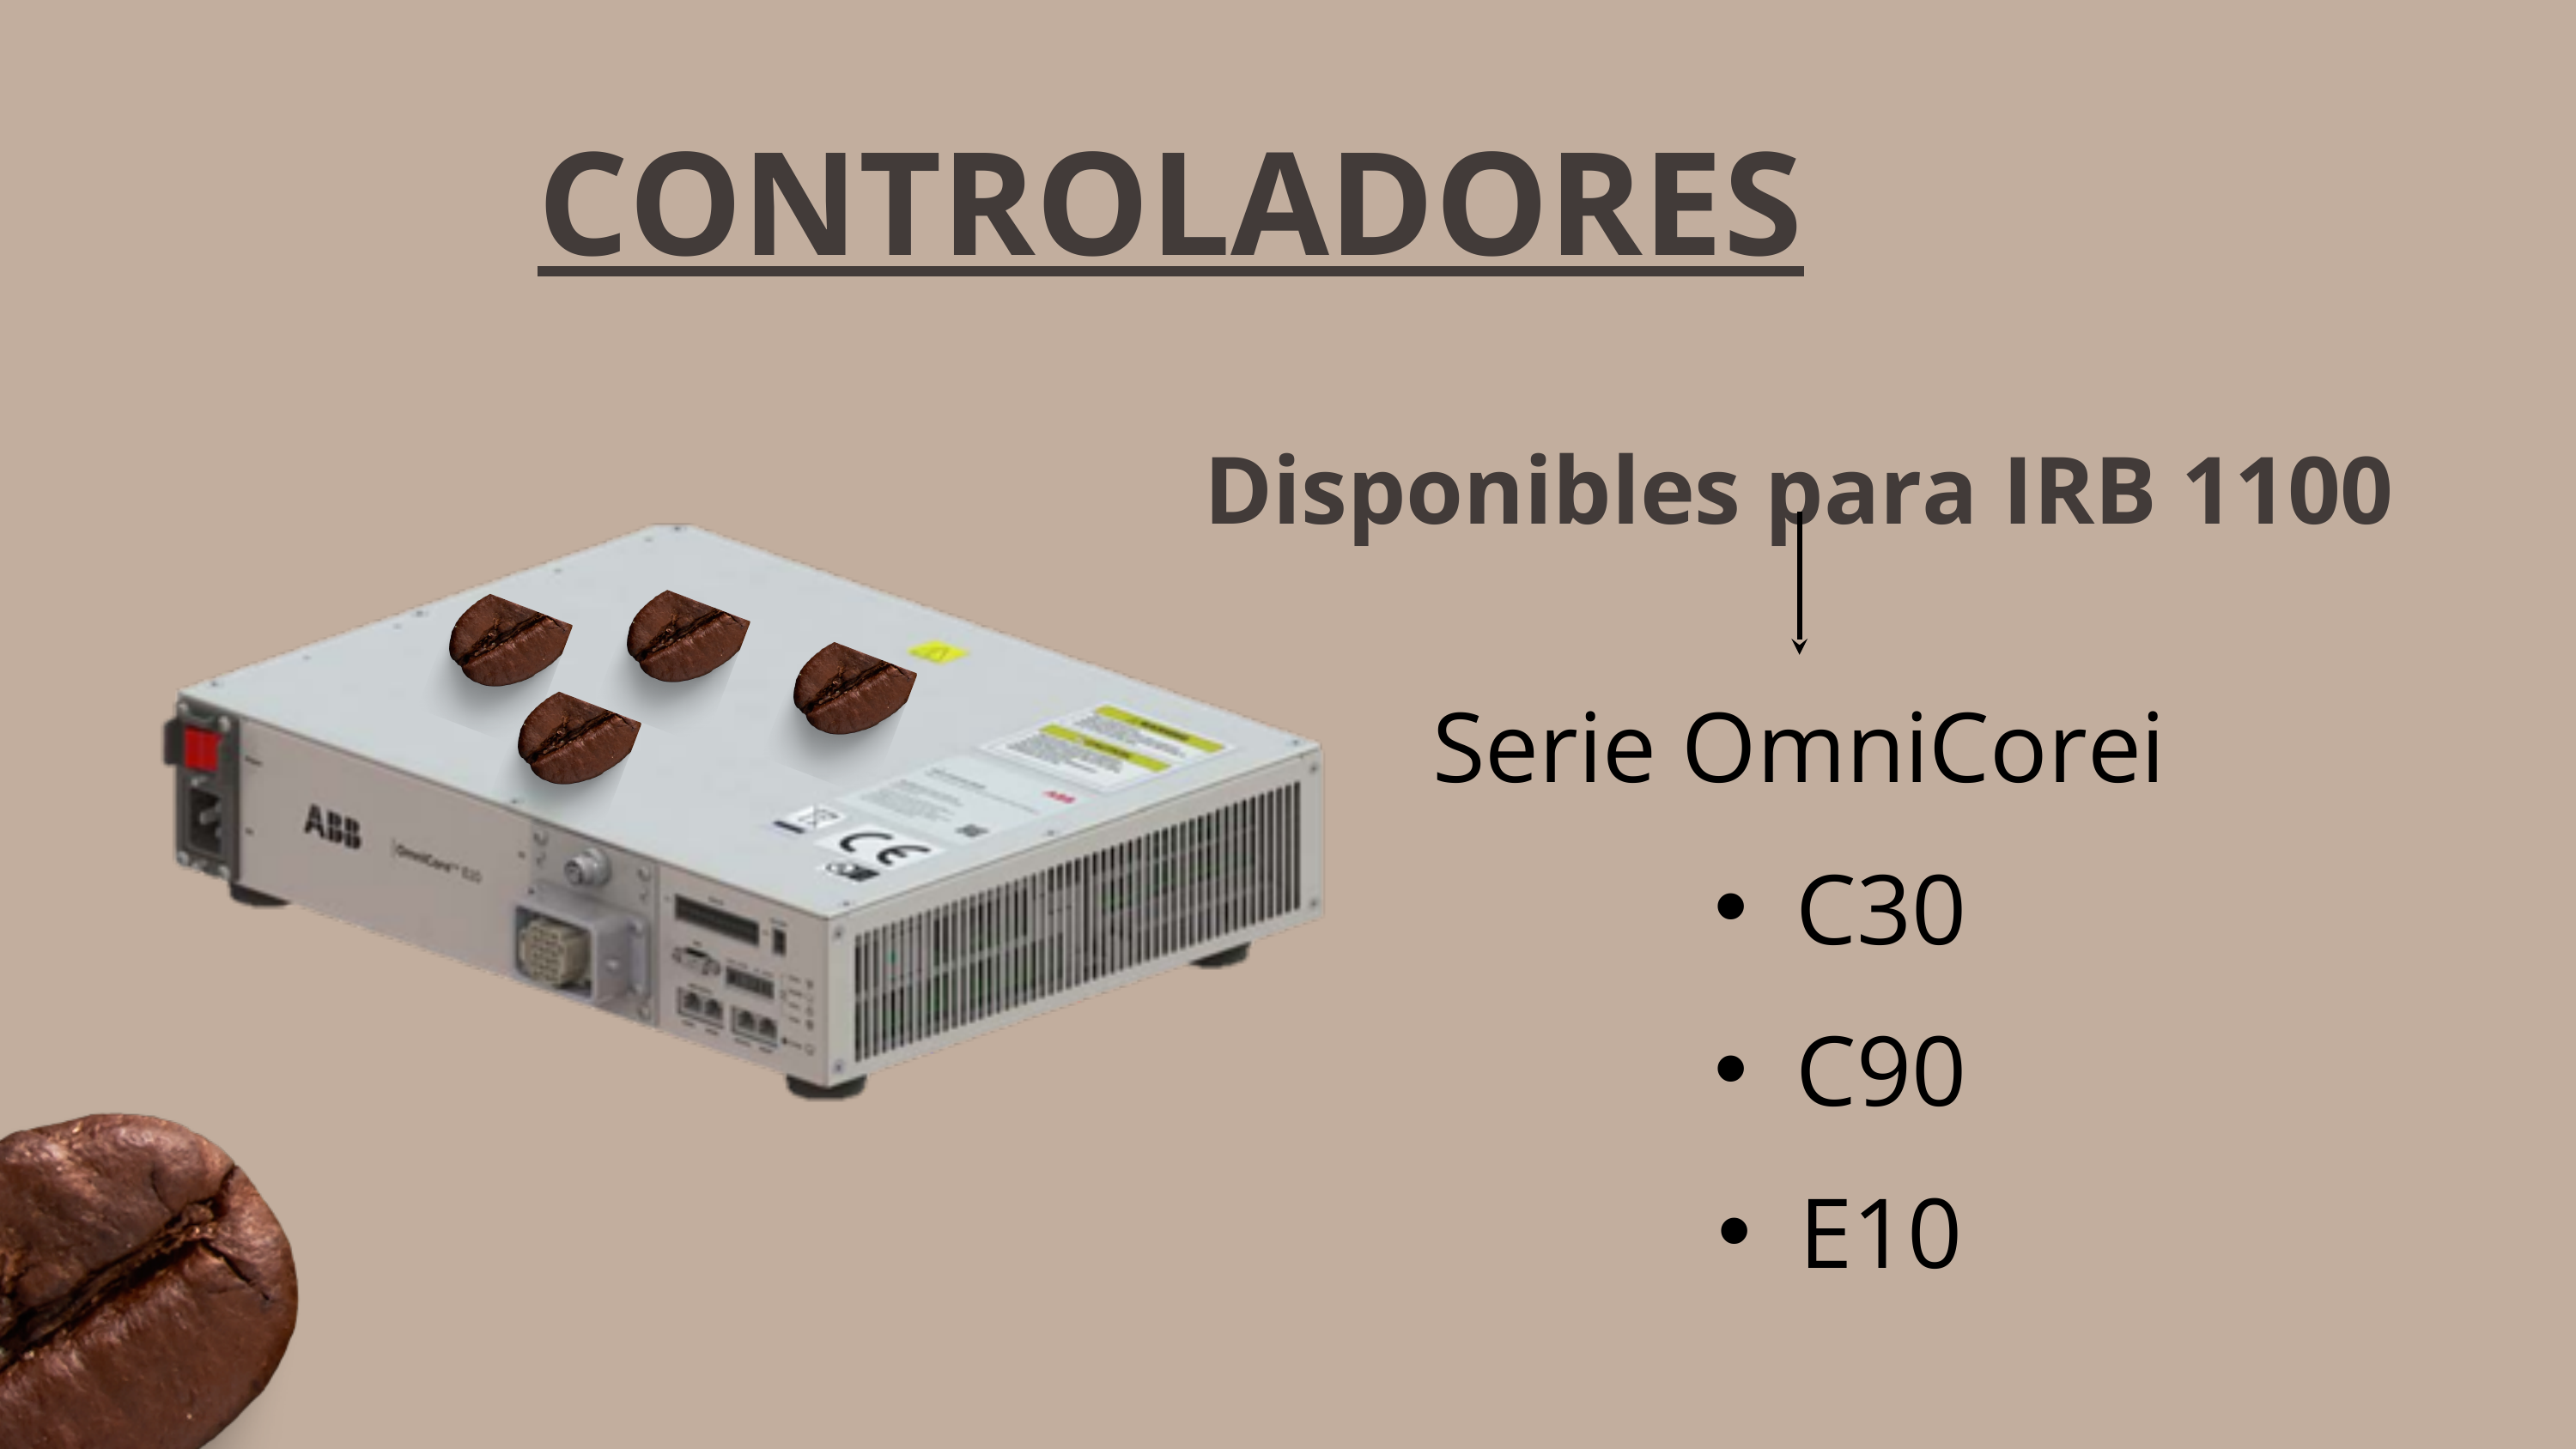

CONTROLADORES
Disponibles para IRB 1100

Serie OmniCorei
C30
C90
E10